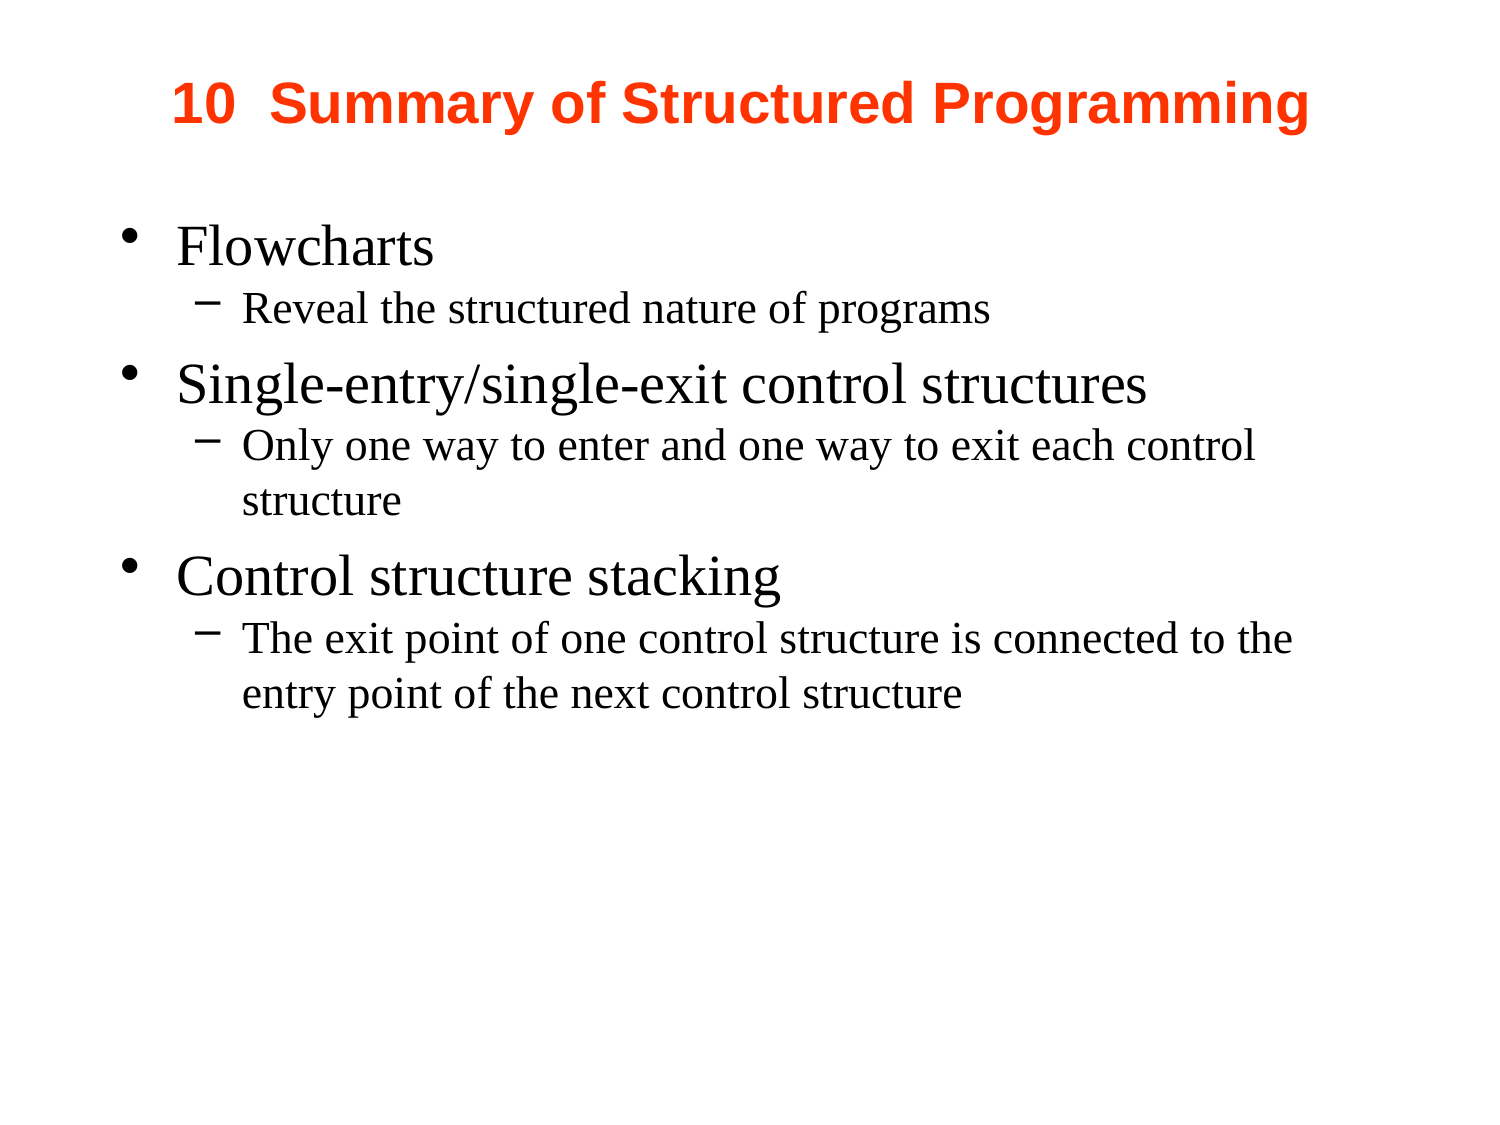

# 10  Summary of Structured Programming
Flowcharts
Reveal the structured nature of programs
Single-entry/single-exit control structures
Only one way to enter and one way to exit each control structure
Control structure stacking
The exit point of one control structure is connected to the entry point of the next control structure